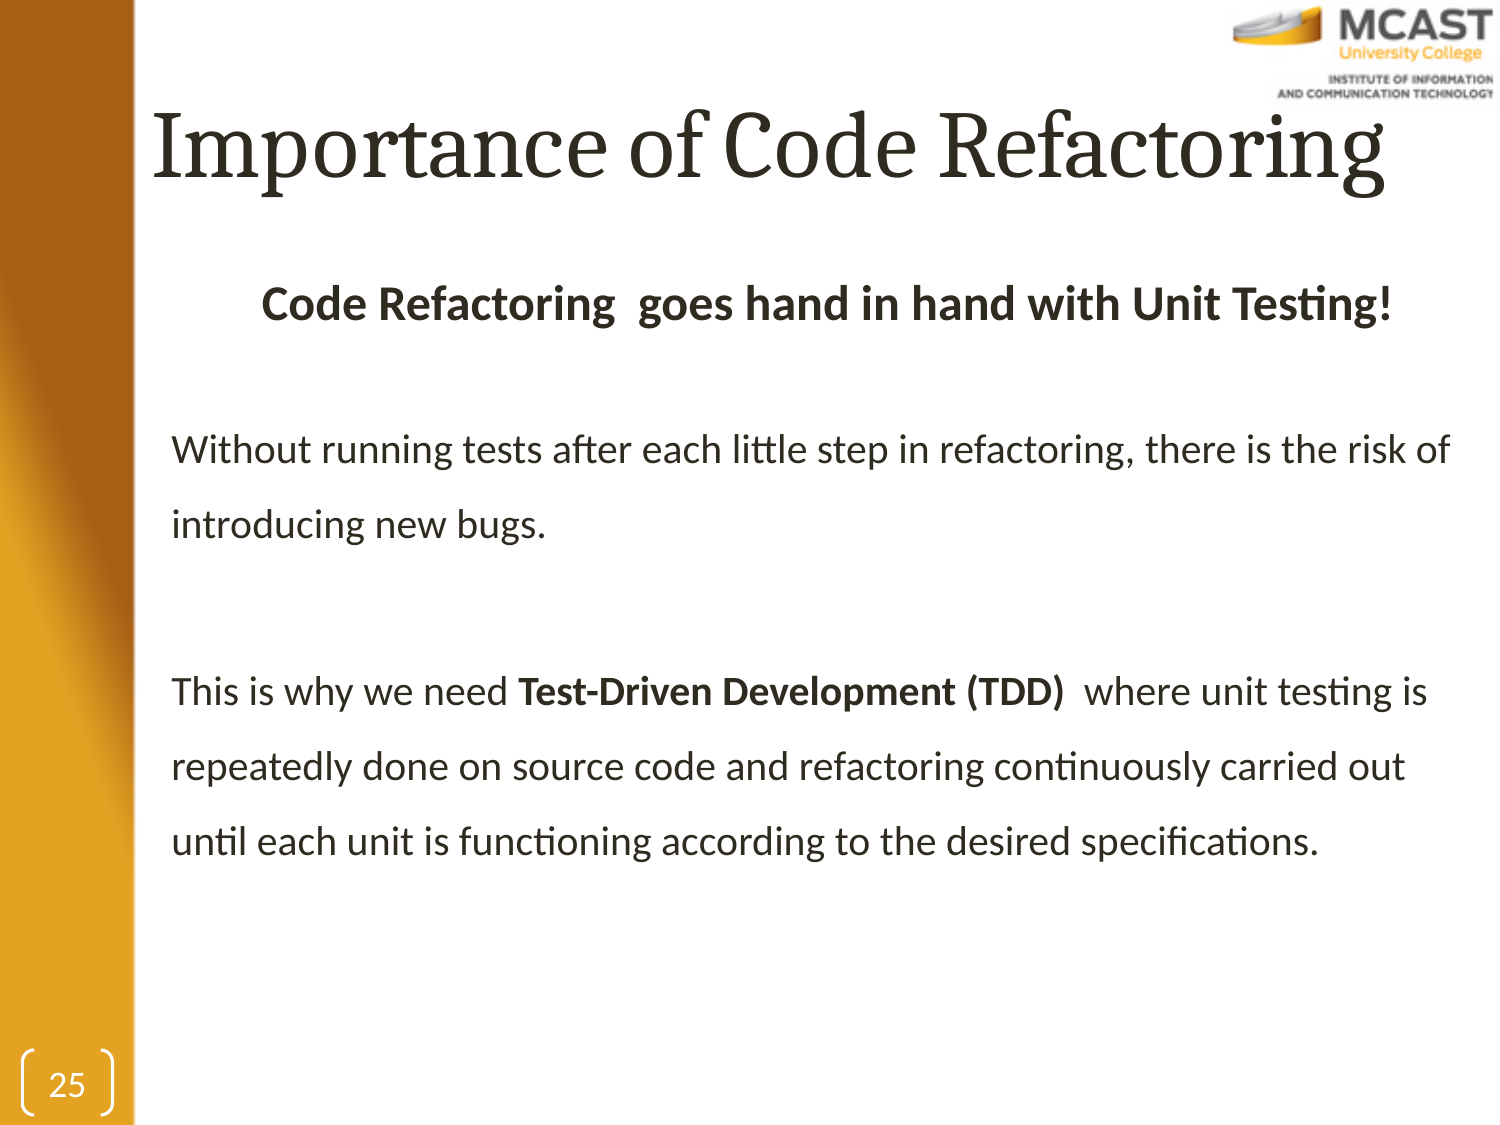

# Importance of Code Refactoring
Code Refactoring  goes hand in hand with Unit Testing!

Without running tests after each little step in refactoring, there is the risk of introducing new bugs.

This is why we need Test-Driven Development (TDD)  where unit testing is repeatedly done on source code and refactoring continuously carried out until each unit is functioning according to the desired specifications.
25